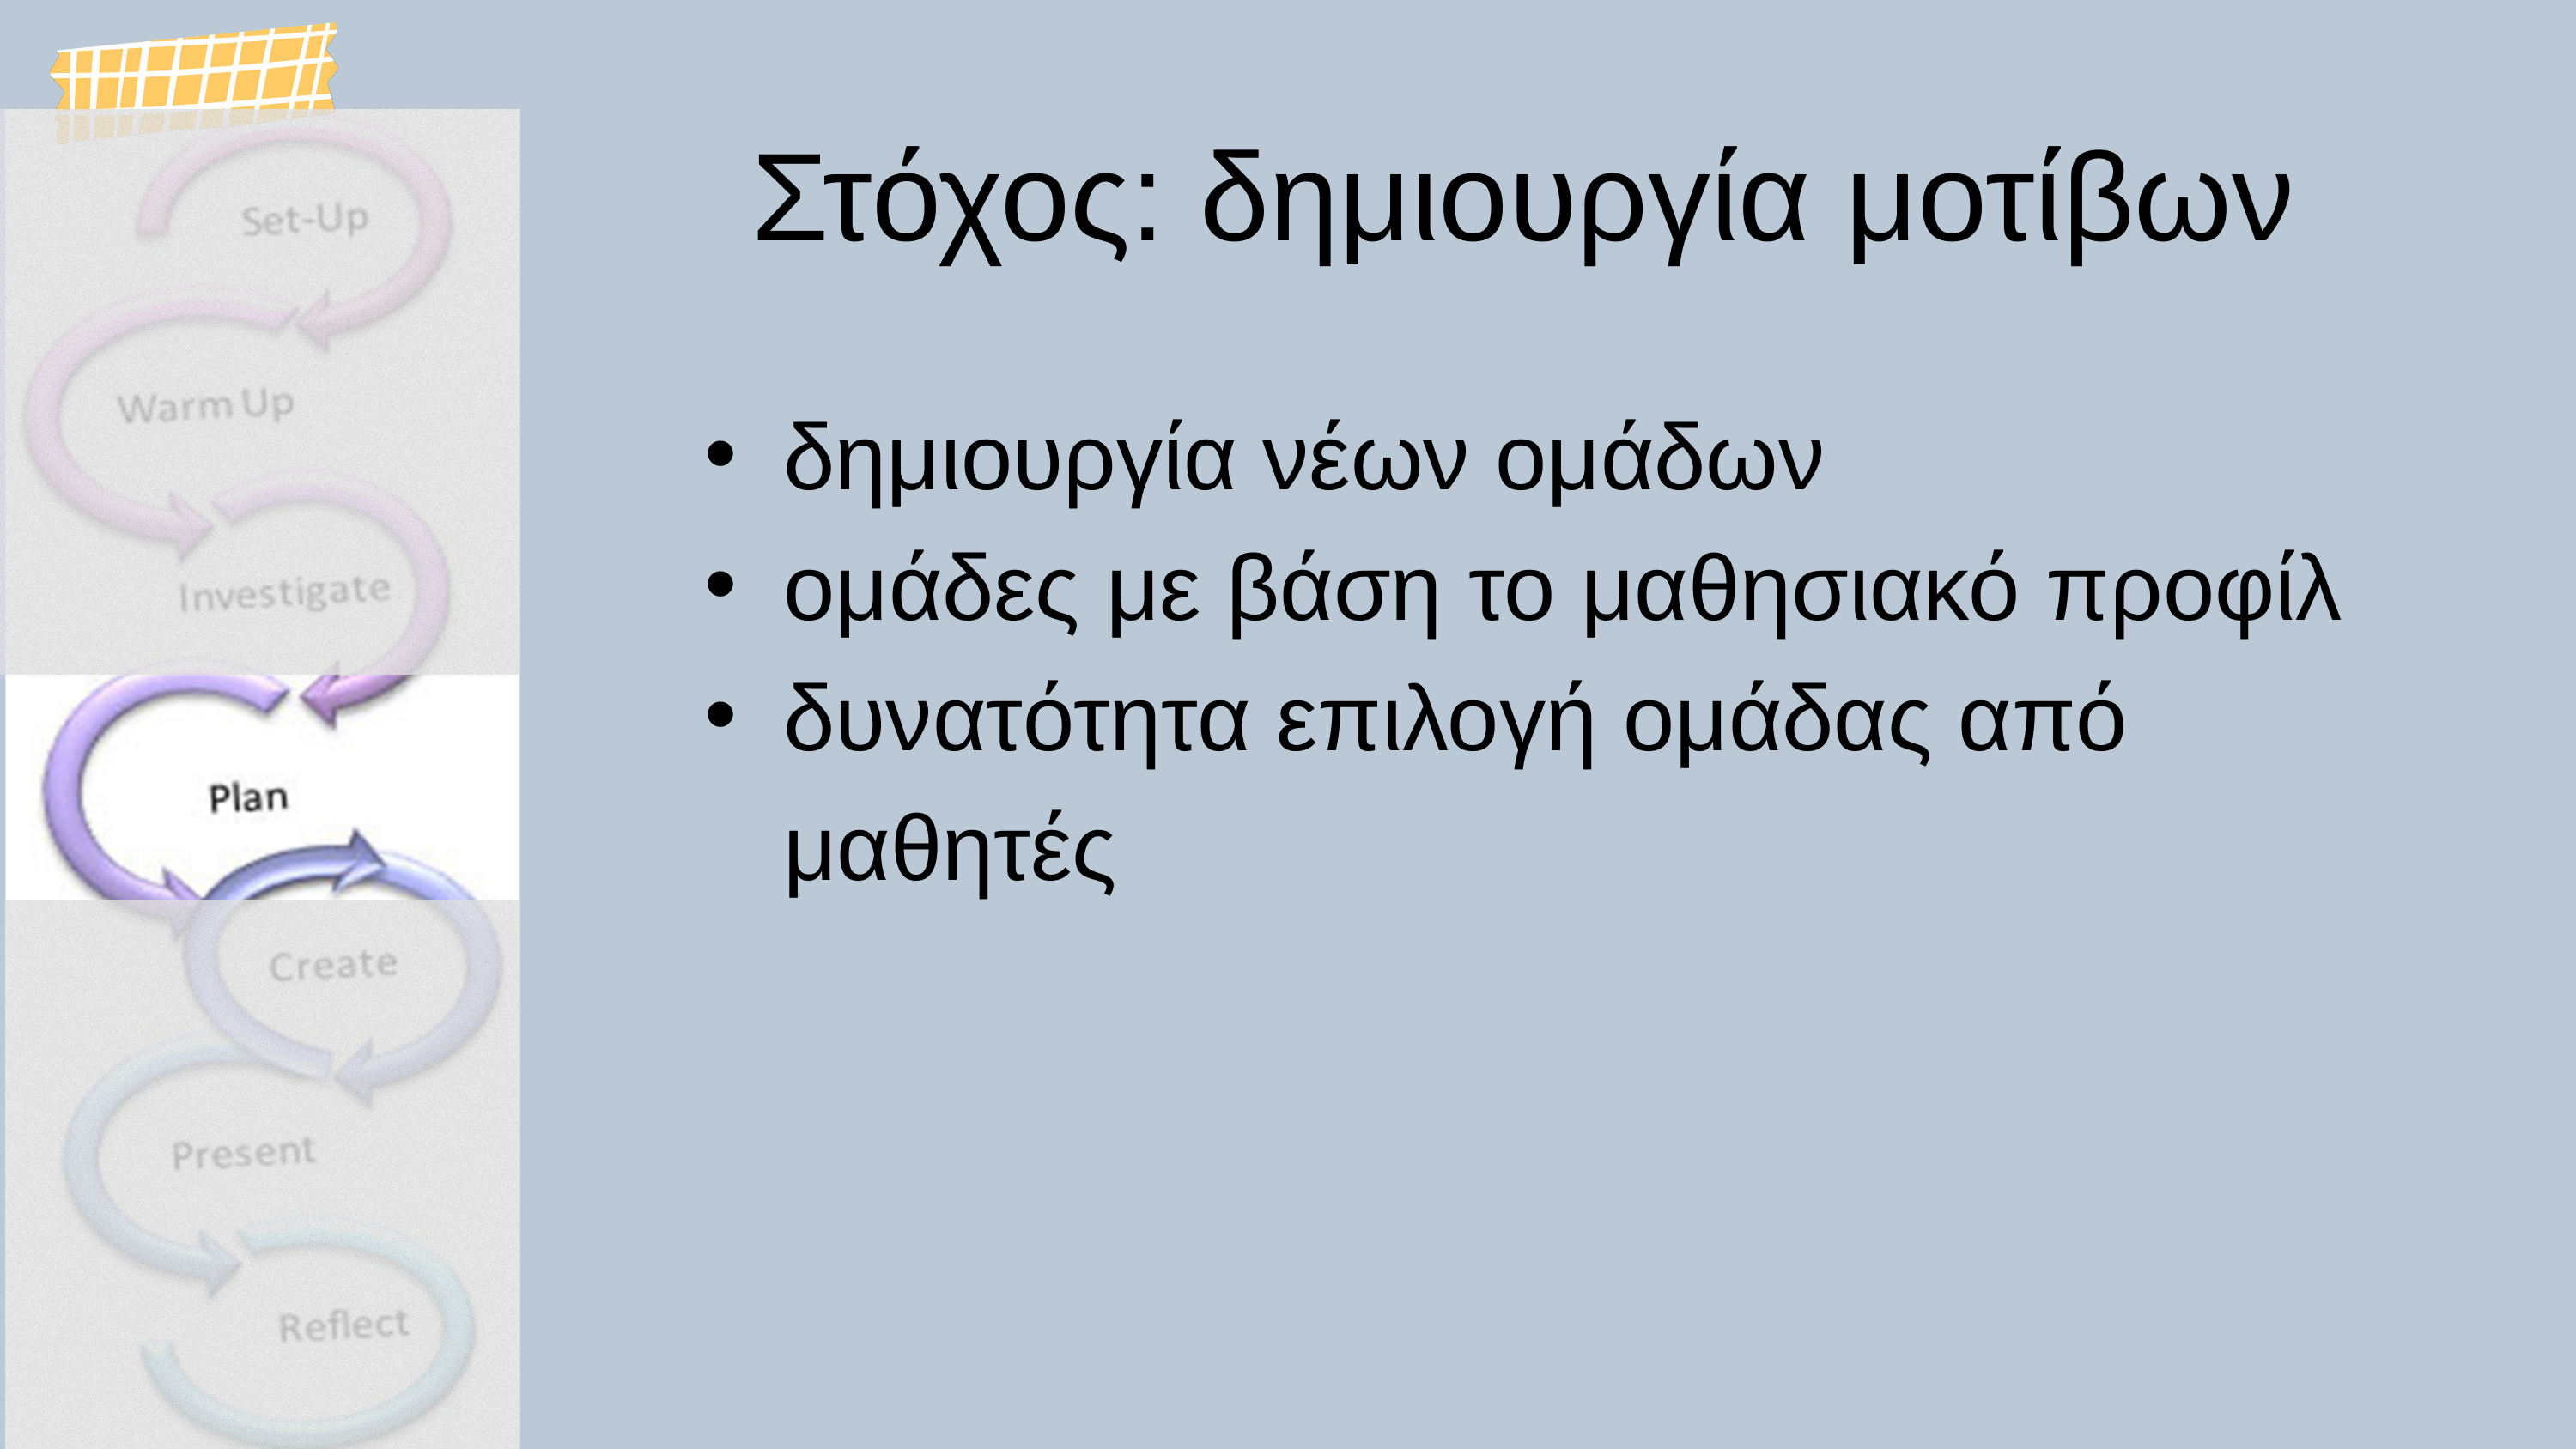

Στόχος: δημιουργία μοτίβων

δημιουργία νέων ομάδων
ομάδες με βάση το μαθησιακό προφίλ
δυνατότητα επιλογή ομάδας από μαθητές